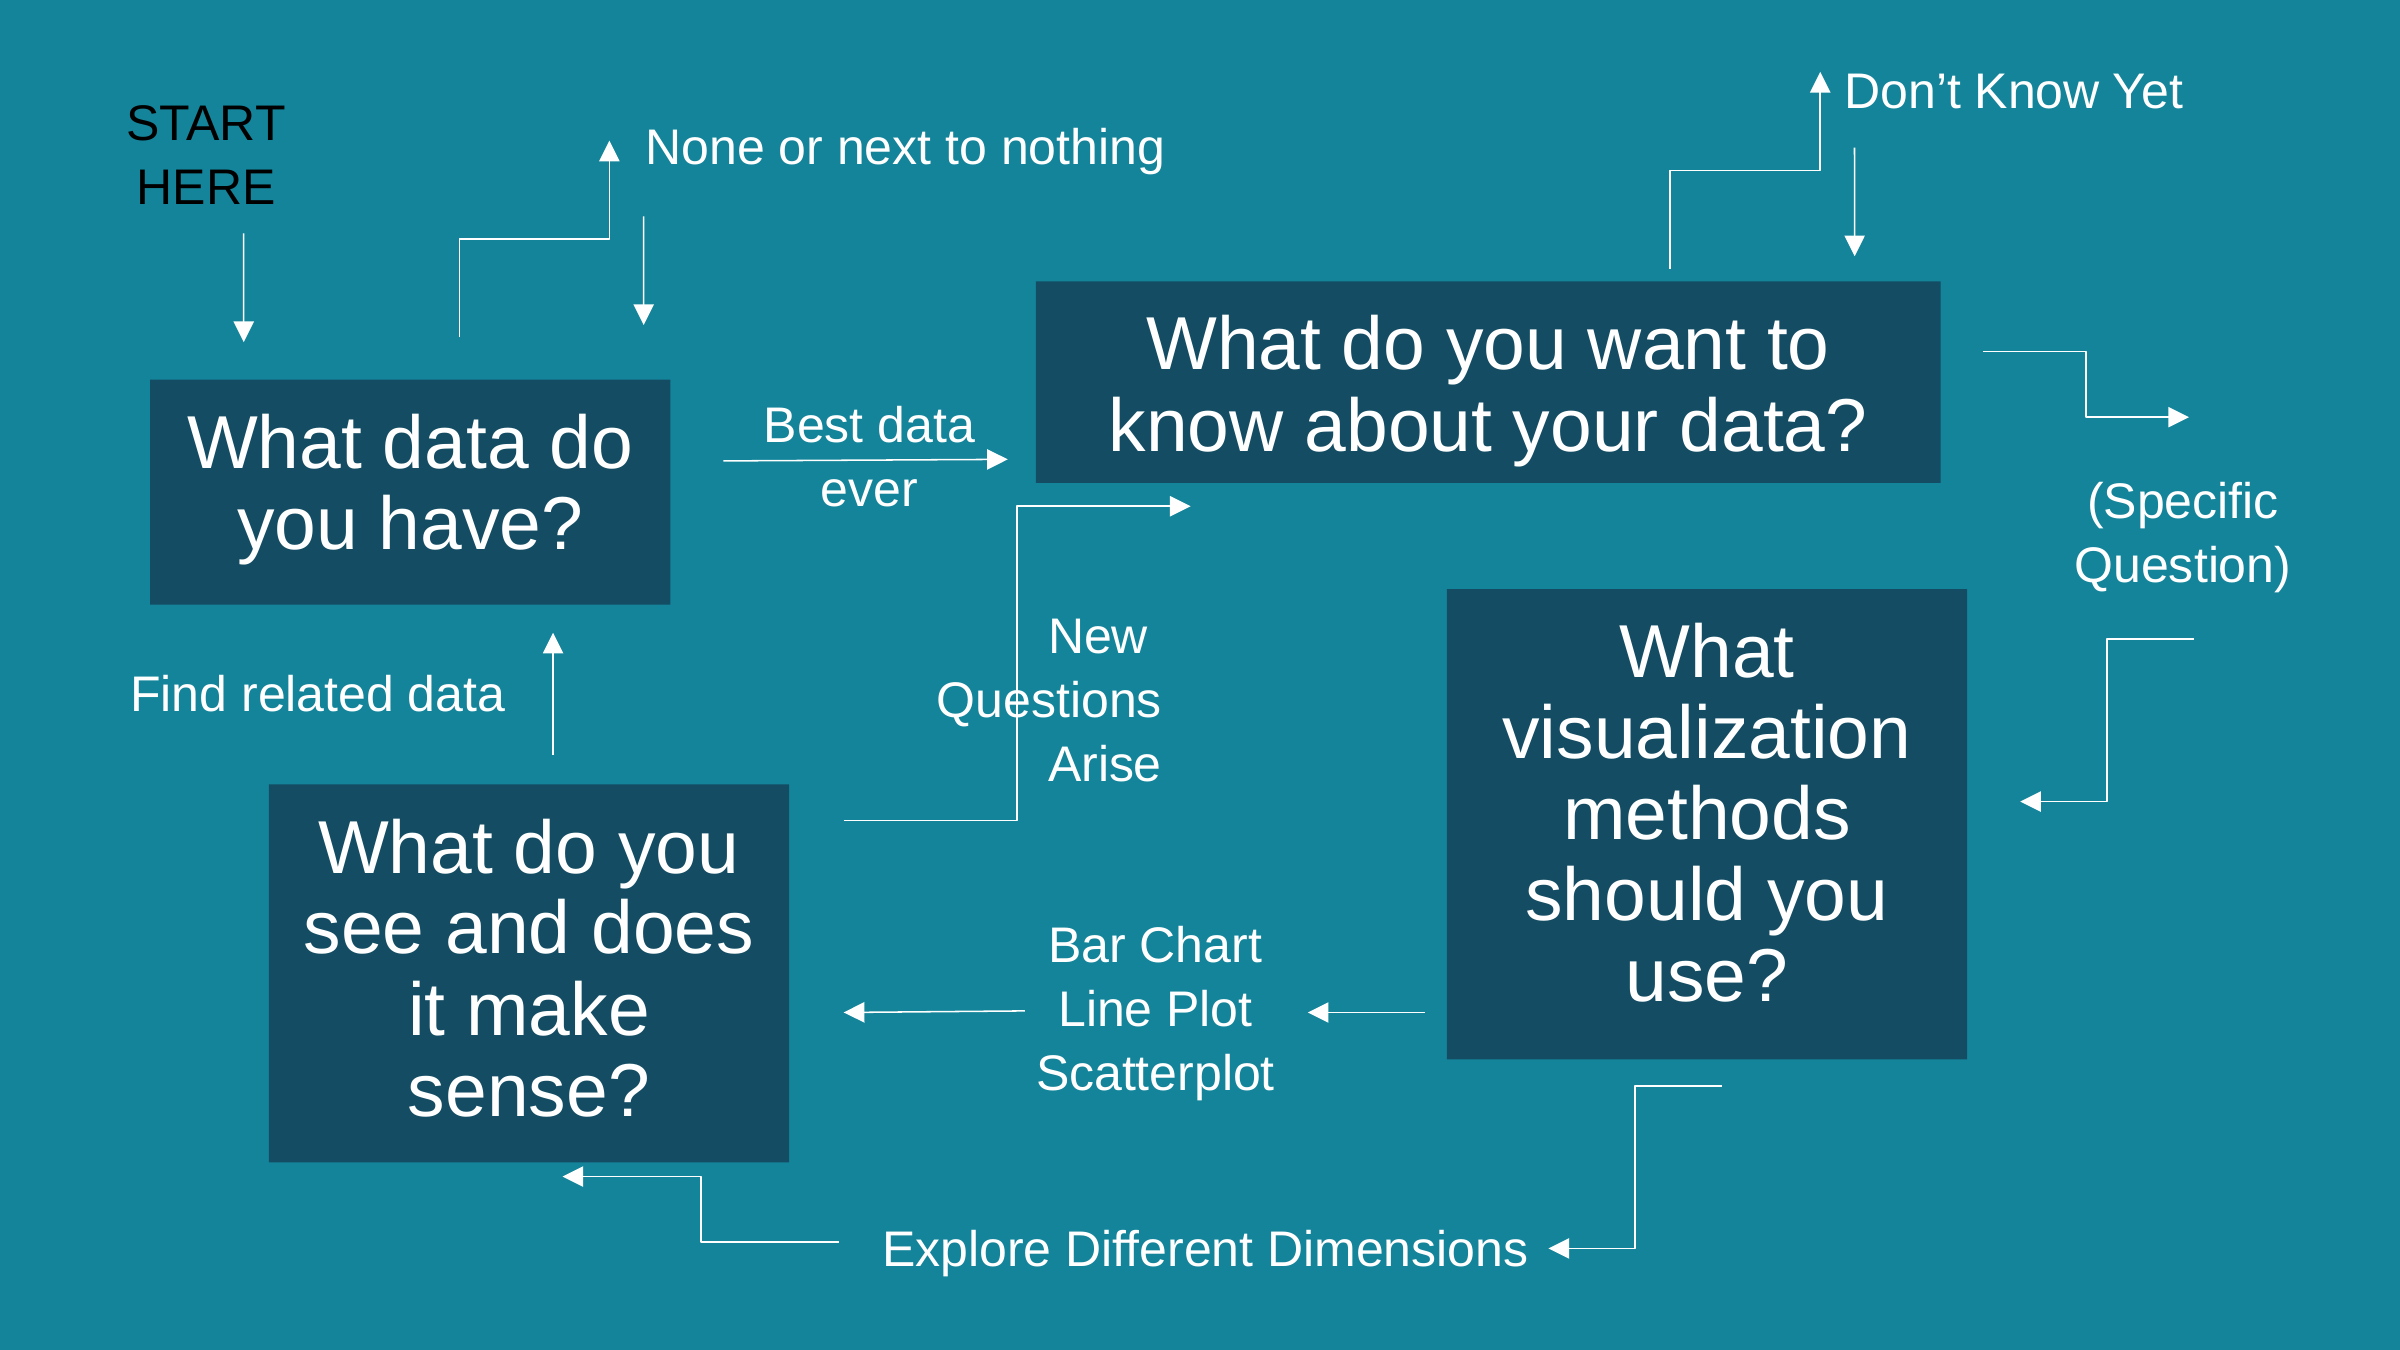

Don’t Know Yet
START
HERE
None or next to nothing
What do you want to know about your data?
What data do you have?
Best data
ever
(Specific
Question)
What visualization methods should you use?
New
Questions
Arise
Find related data
What do you see and does it make sense?
Bar Chart
Line Plot
Scatterplot
Explore Different Dimensions